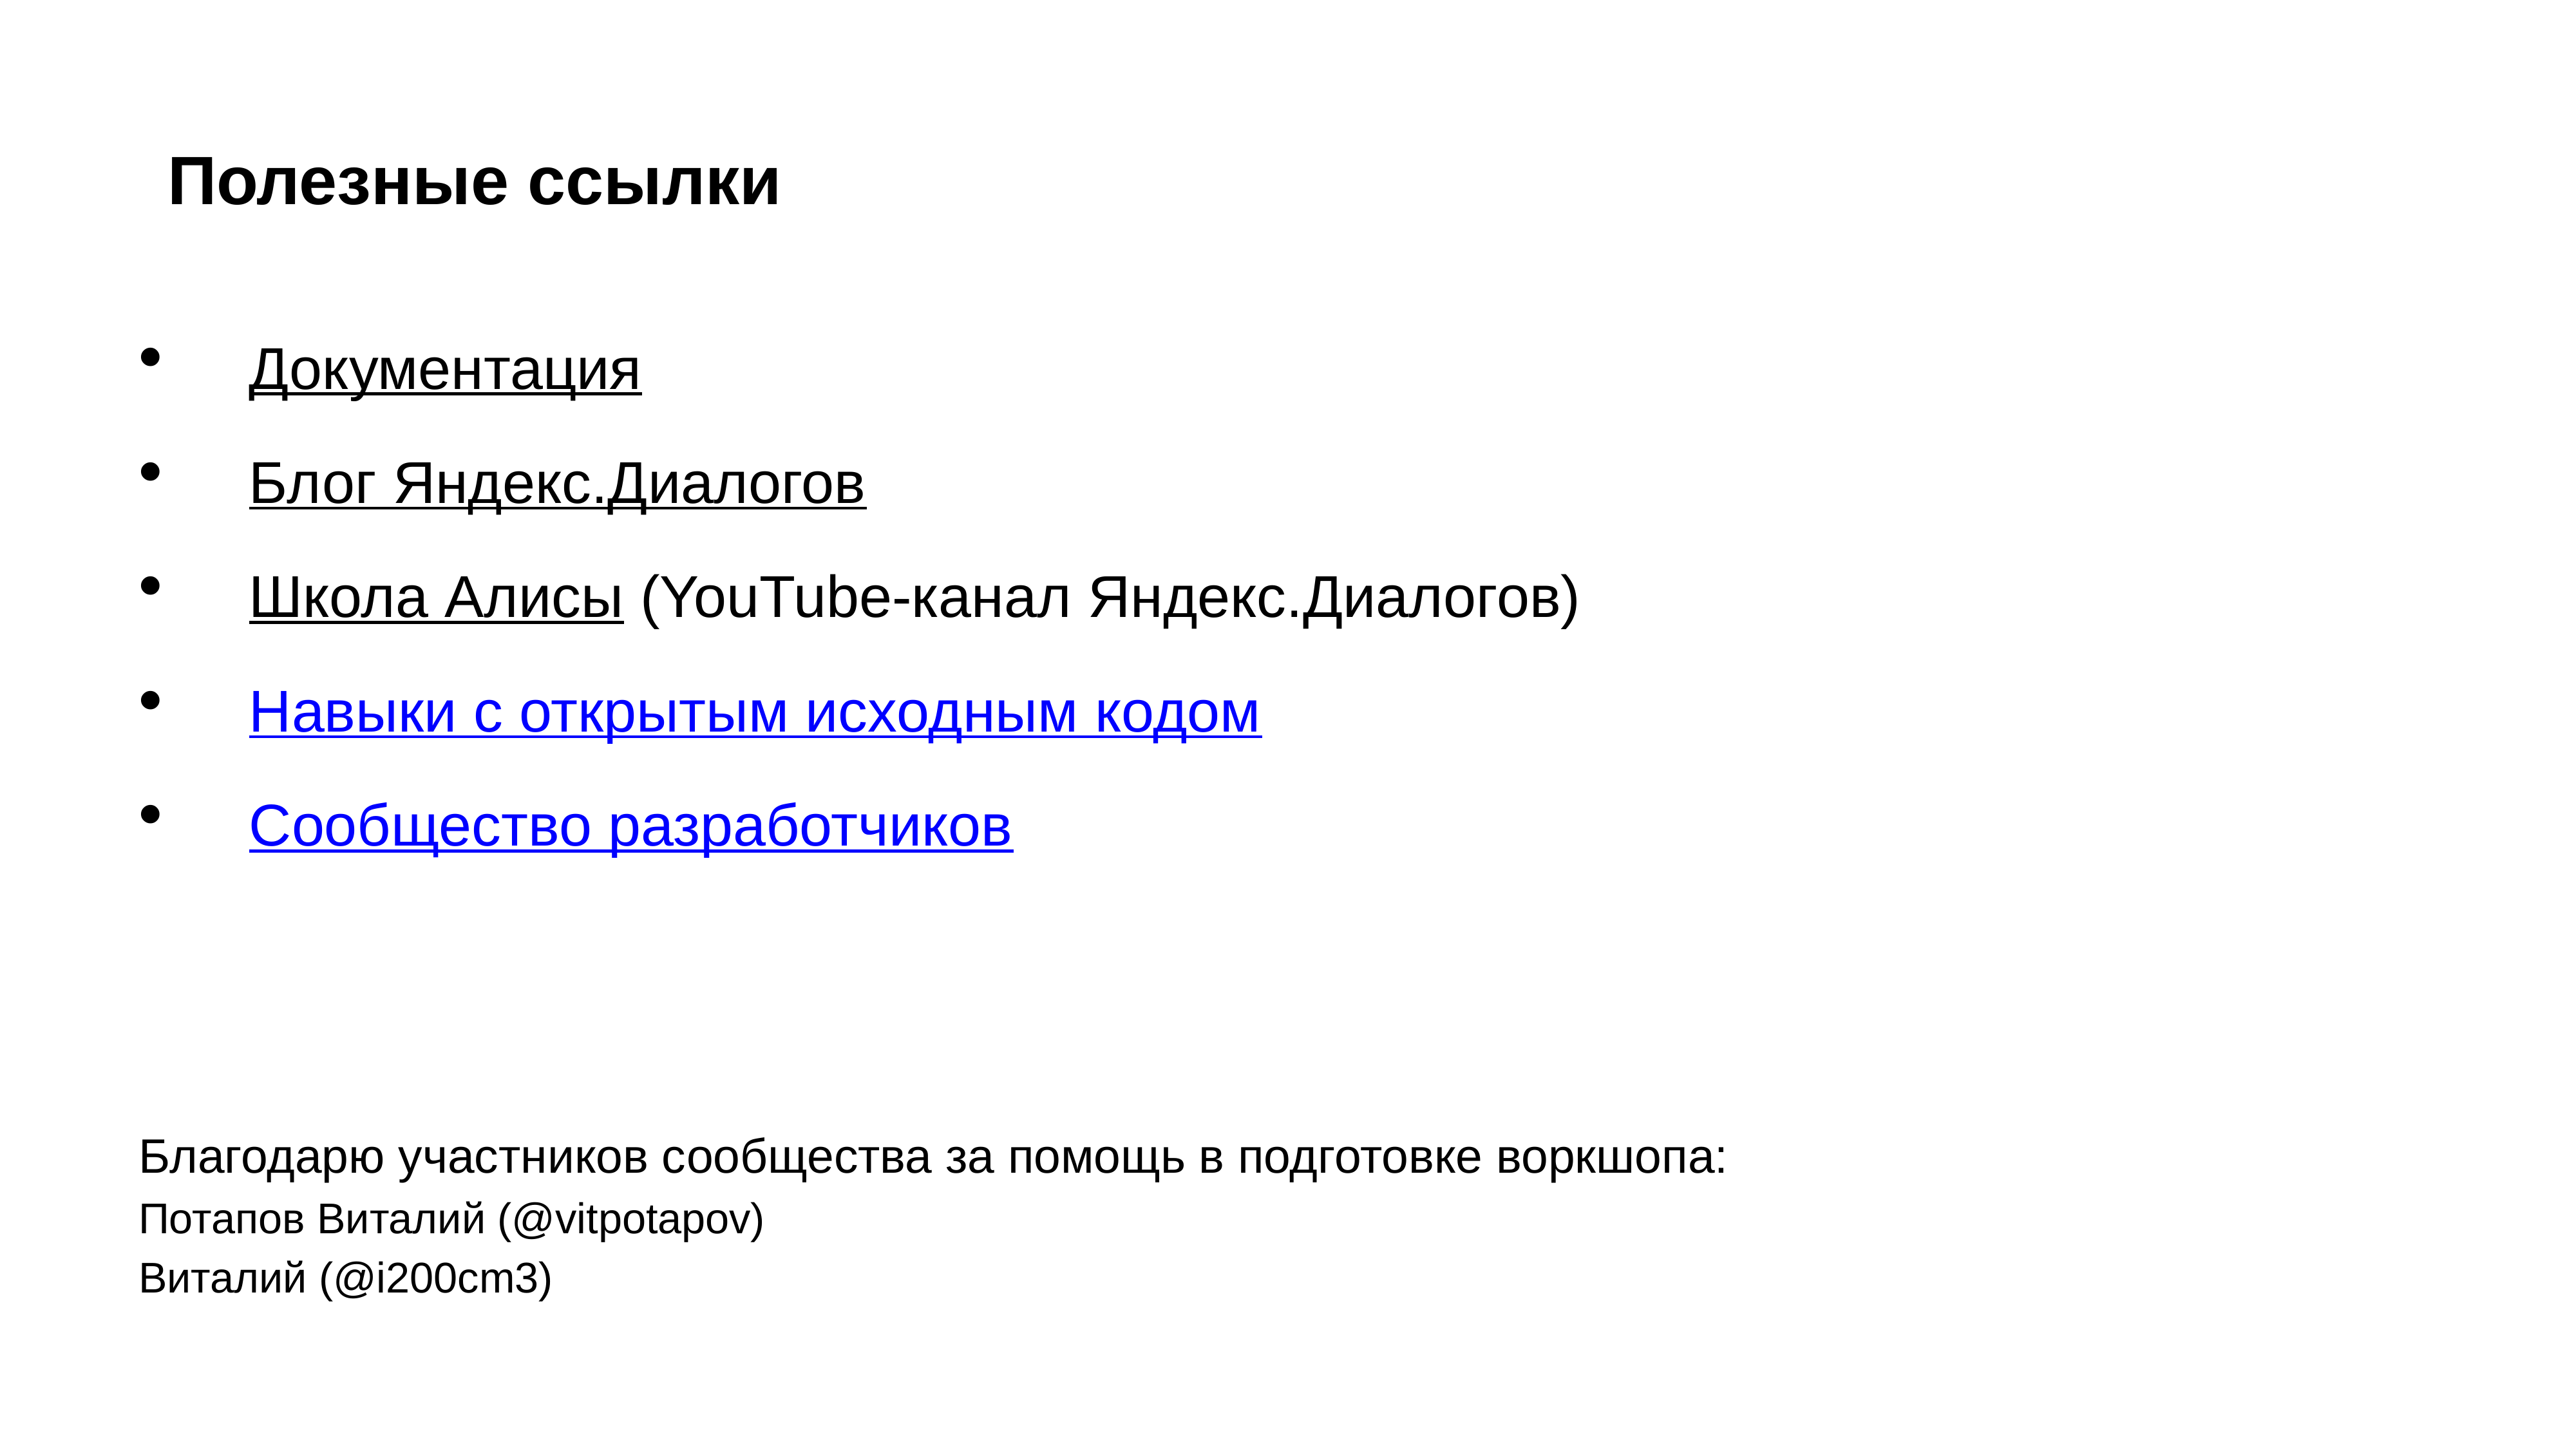

# Полезные ссылки
Документация
Блог Яндекс.Диалогов
Школа Алисы (YouTube-канал Яндекс.Диалогов)
Навыки с открытым исходным кодом
Сообщество разработчиков

Благодарю участников сообщества за помощь в подготовке воркшопа:
Потапов Виталий (@vitpotapov)
Виталий (@i200cm3)